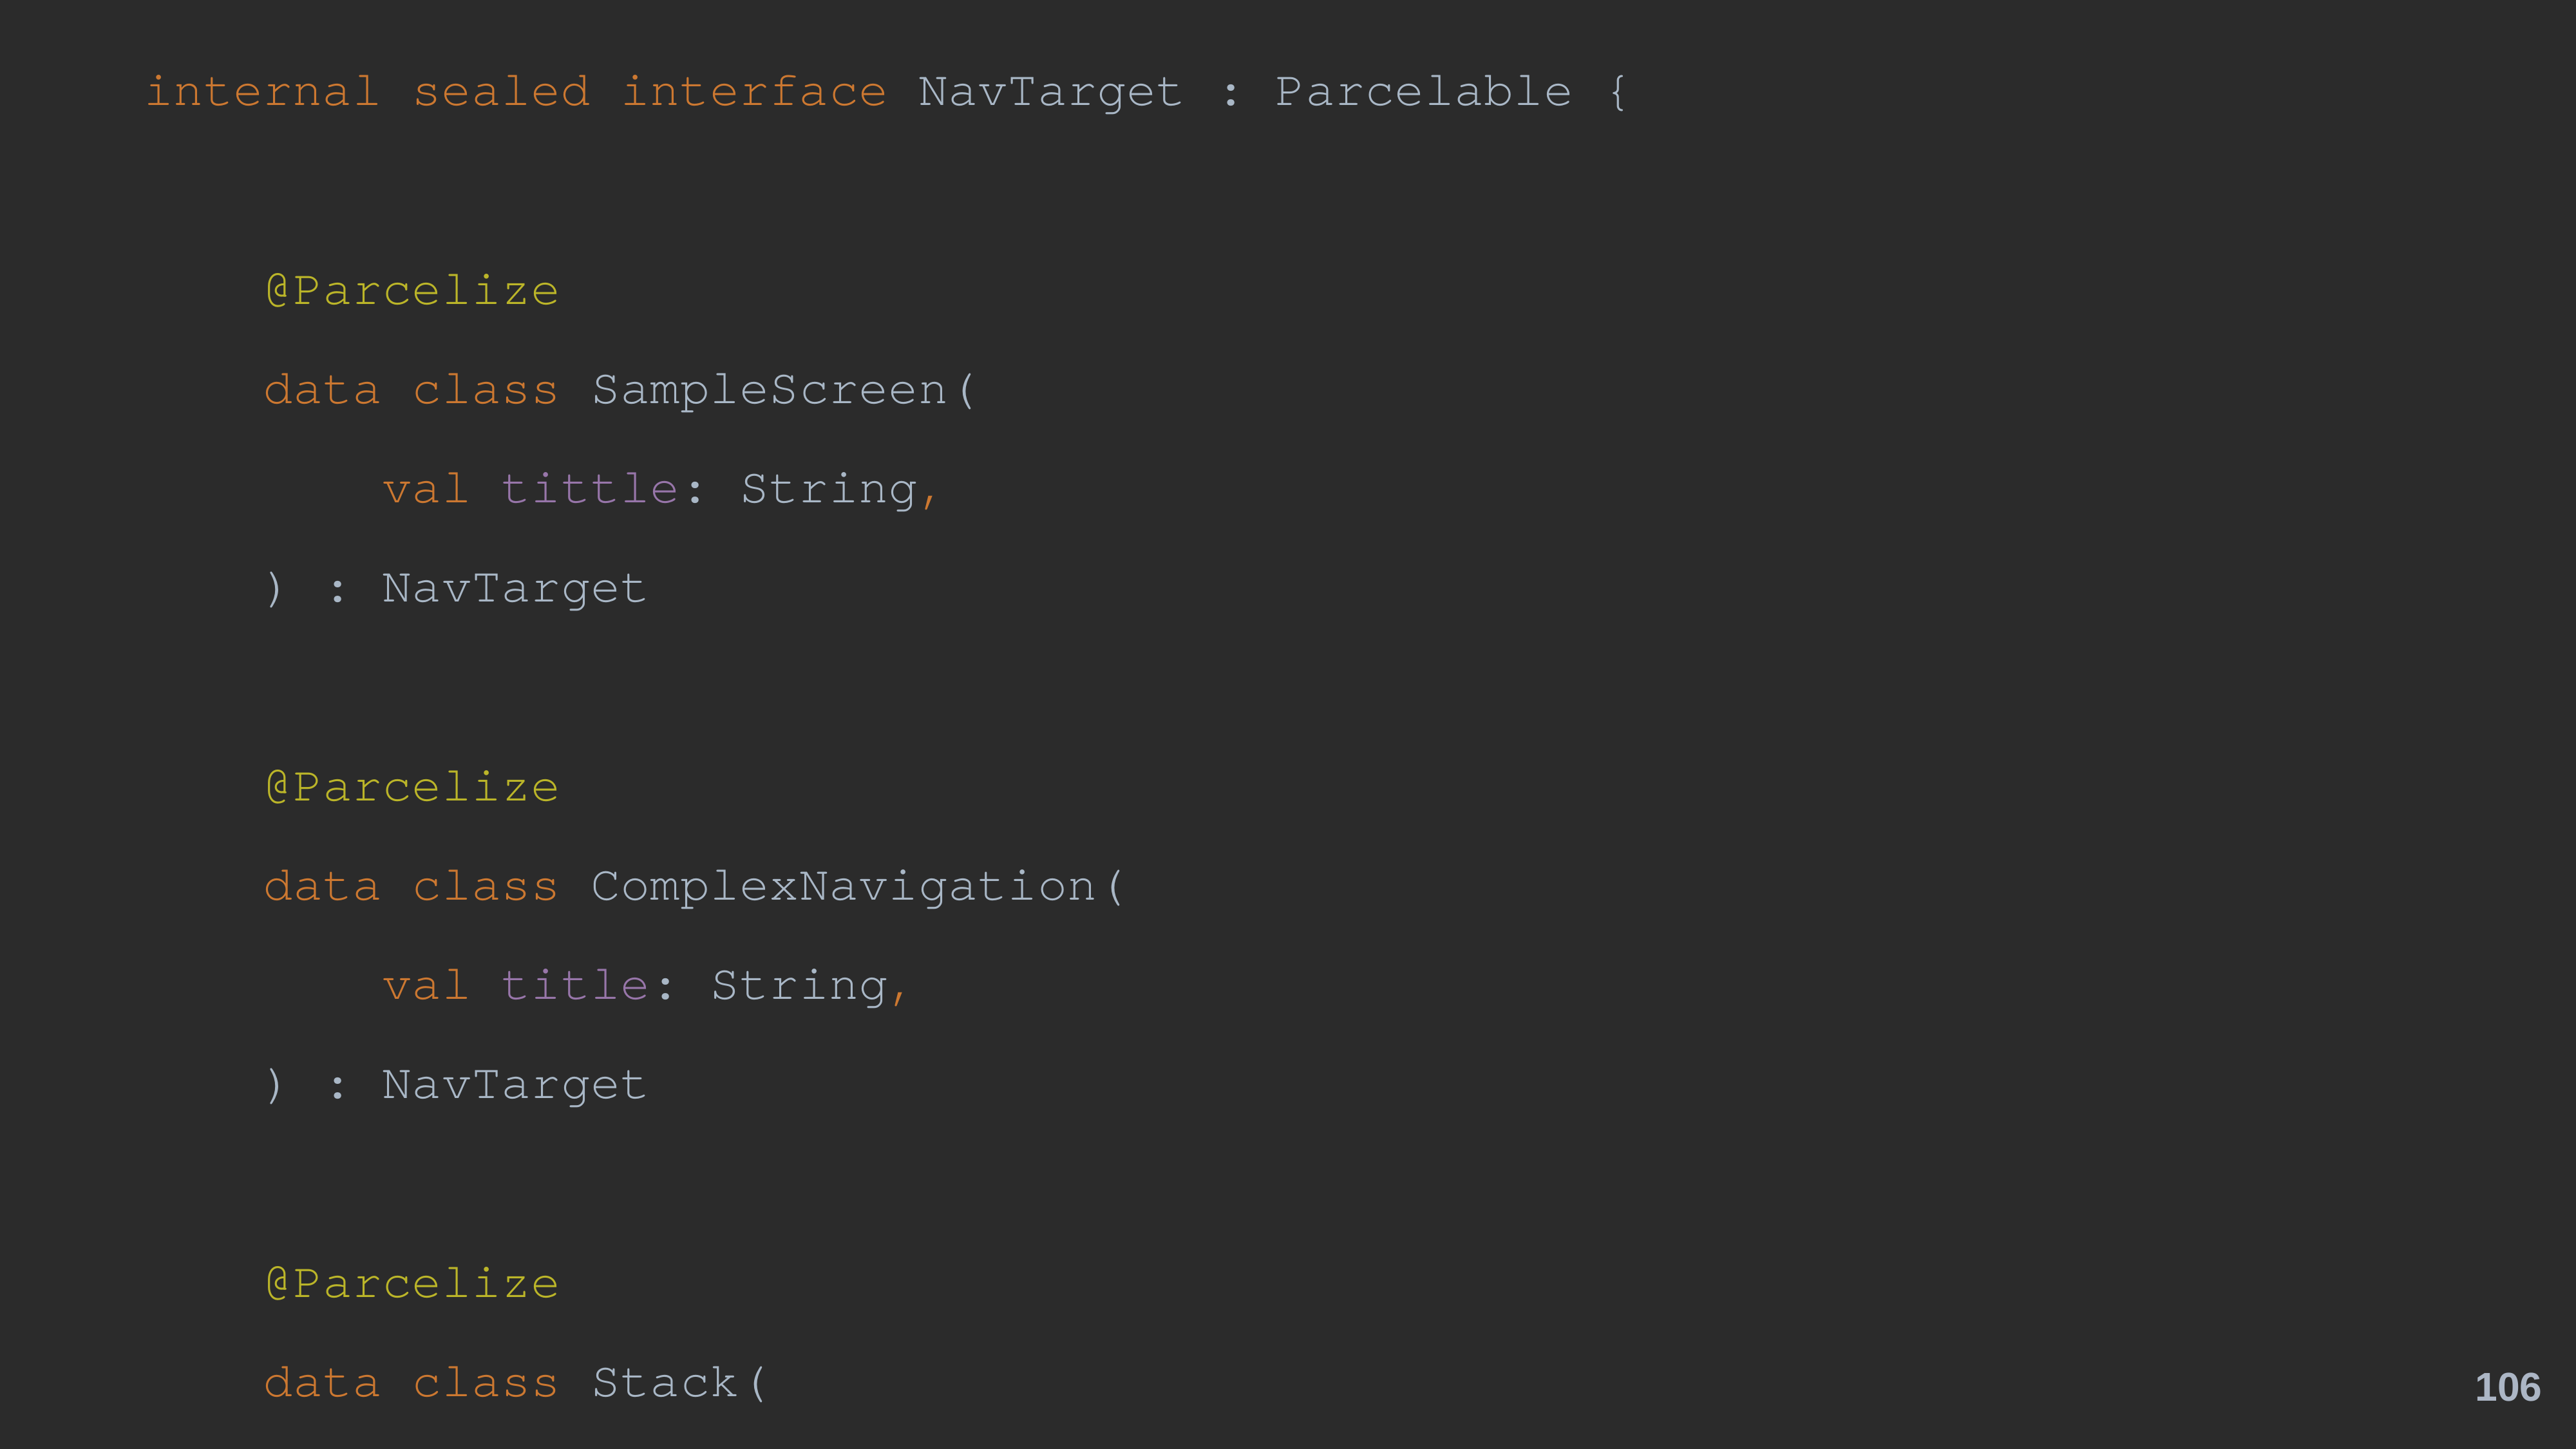

internal sealed interface NavTarget : Parcelable {

    @Parcelize
    data class SampleScreen(
        val tittle: String,
    ) : NavTarget

    @Parcelize
    data class ComplexNavigation(
        val title: String,
    ) : NavTarget

    @Parcelize
    data class Stack(
        val initialNavTarget: NavTarget = SampleScreen(randomString()),
    ) : NavTarget

    @Parcelize
    object MultiStack : NavTarget

    @Parcelize
    data class Flow(val firstScreenTitle: String) : NavTarget

}
106
106